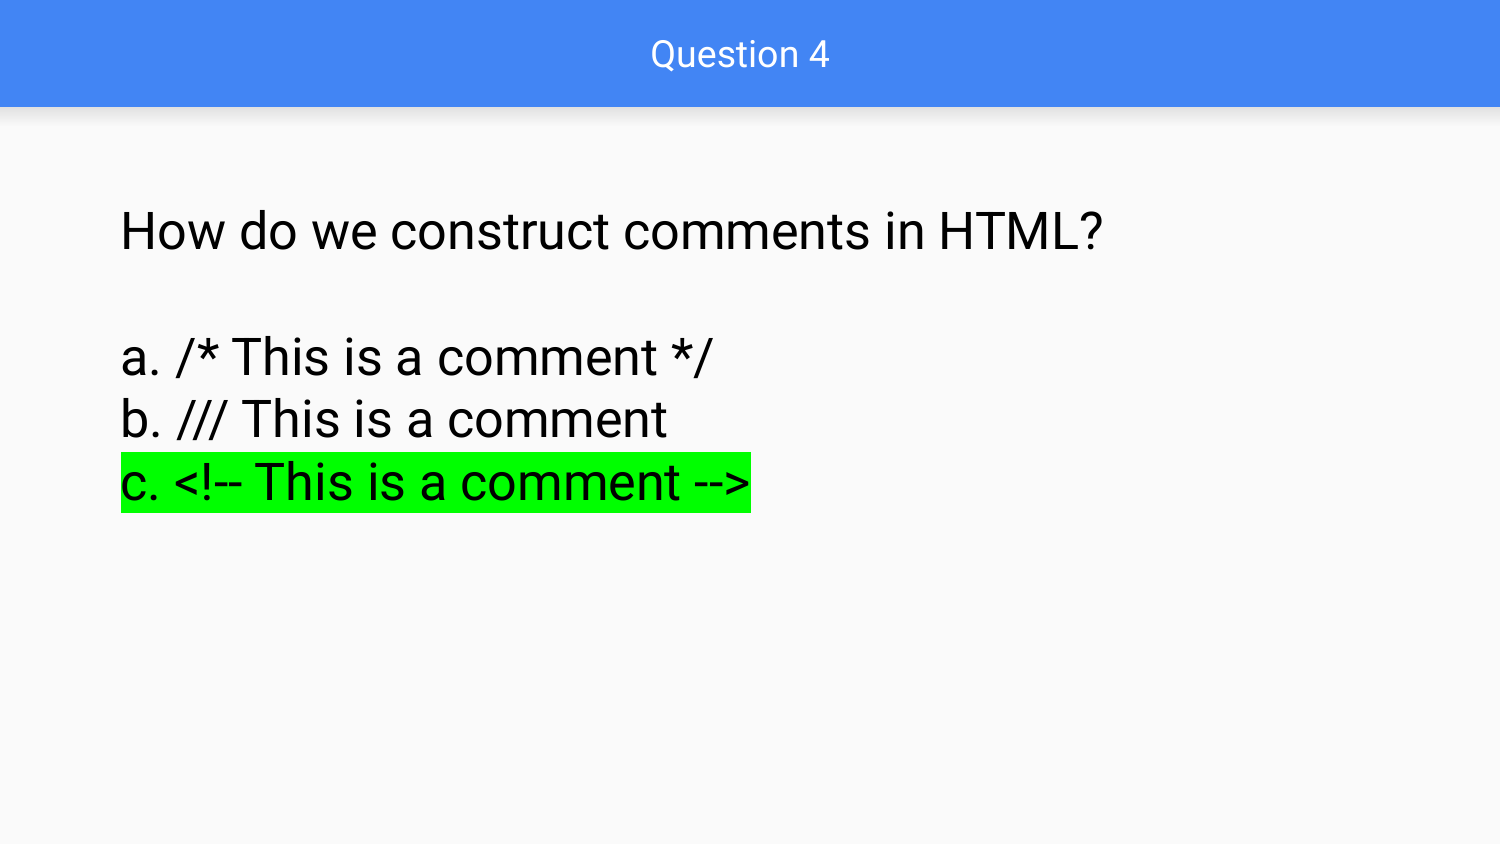

# Question 4

How do we construct comments in HTML?

a. /* This is a comment */
b. /// This is a comment
c. <!-- This is a comment -->